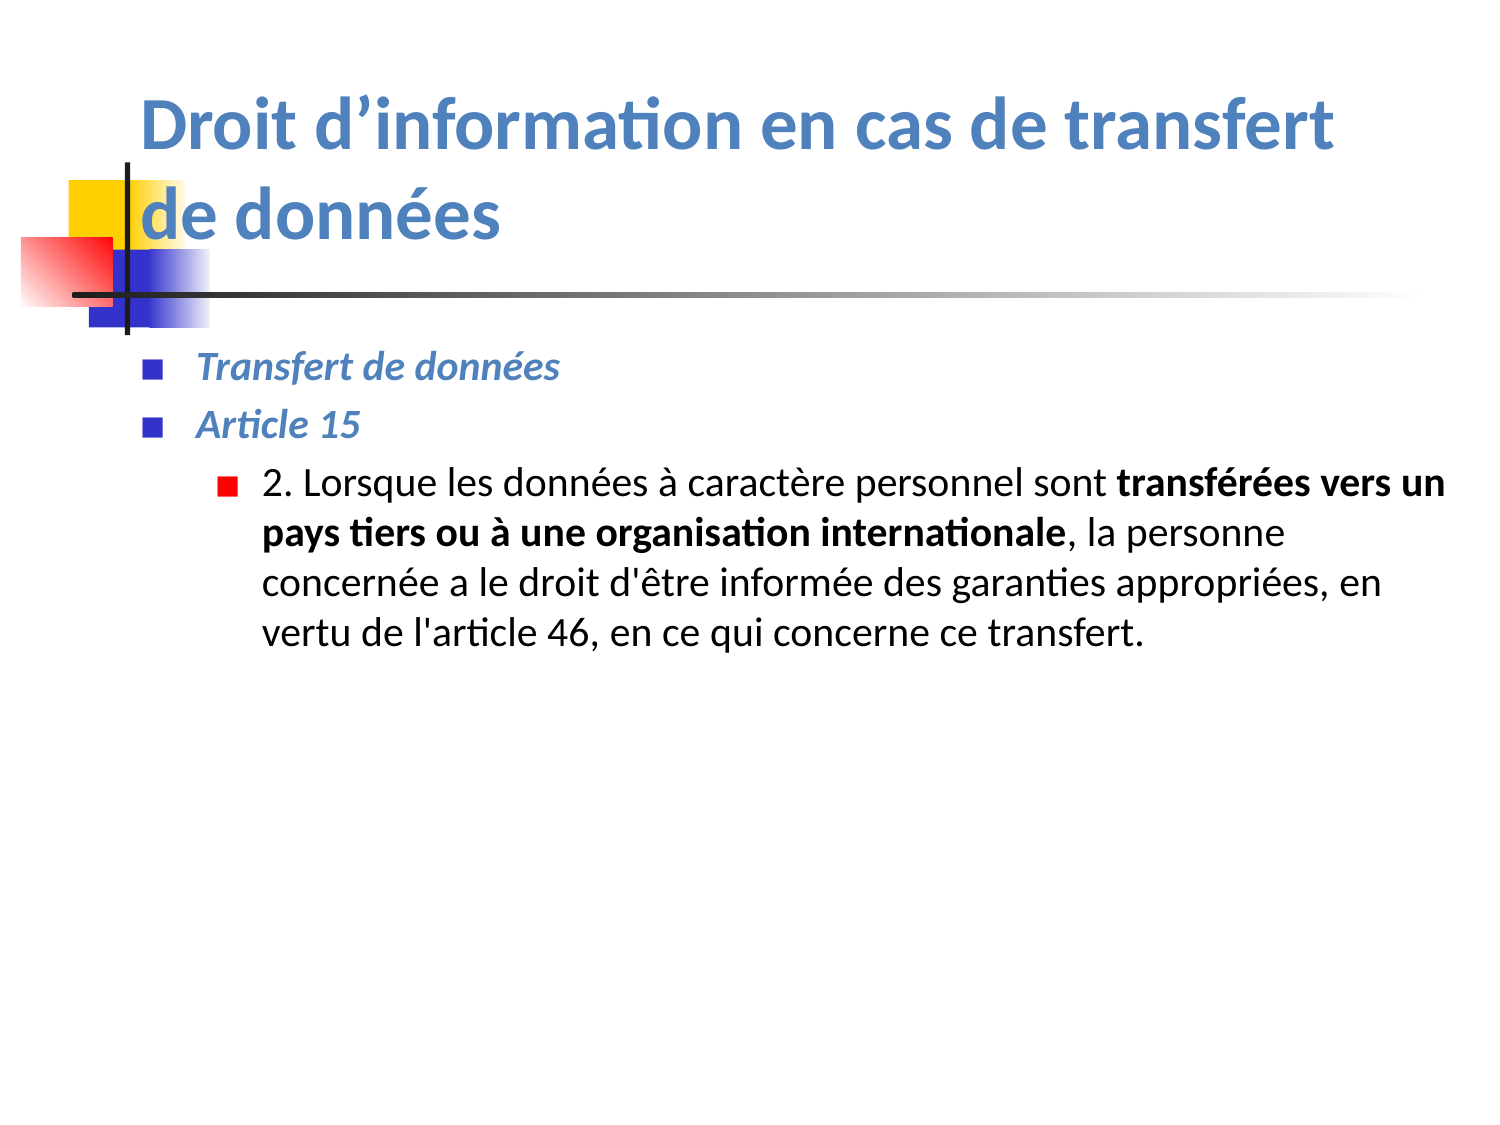

# Droit d’information en cas de transfert de données
Transfert de données
Article 15
2. Lorsque les données à caractère personnel sont transférées vers un pays tiers ou à une organisation internationale, la personne concernée a le droit d'être informée des garanties appropriées, en vertu de l'article 46, en ce qui concerne ce transfert.